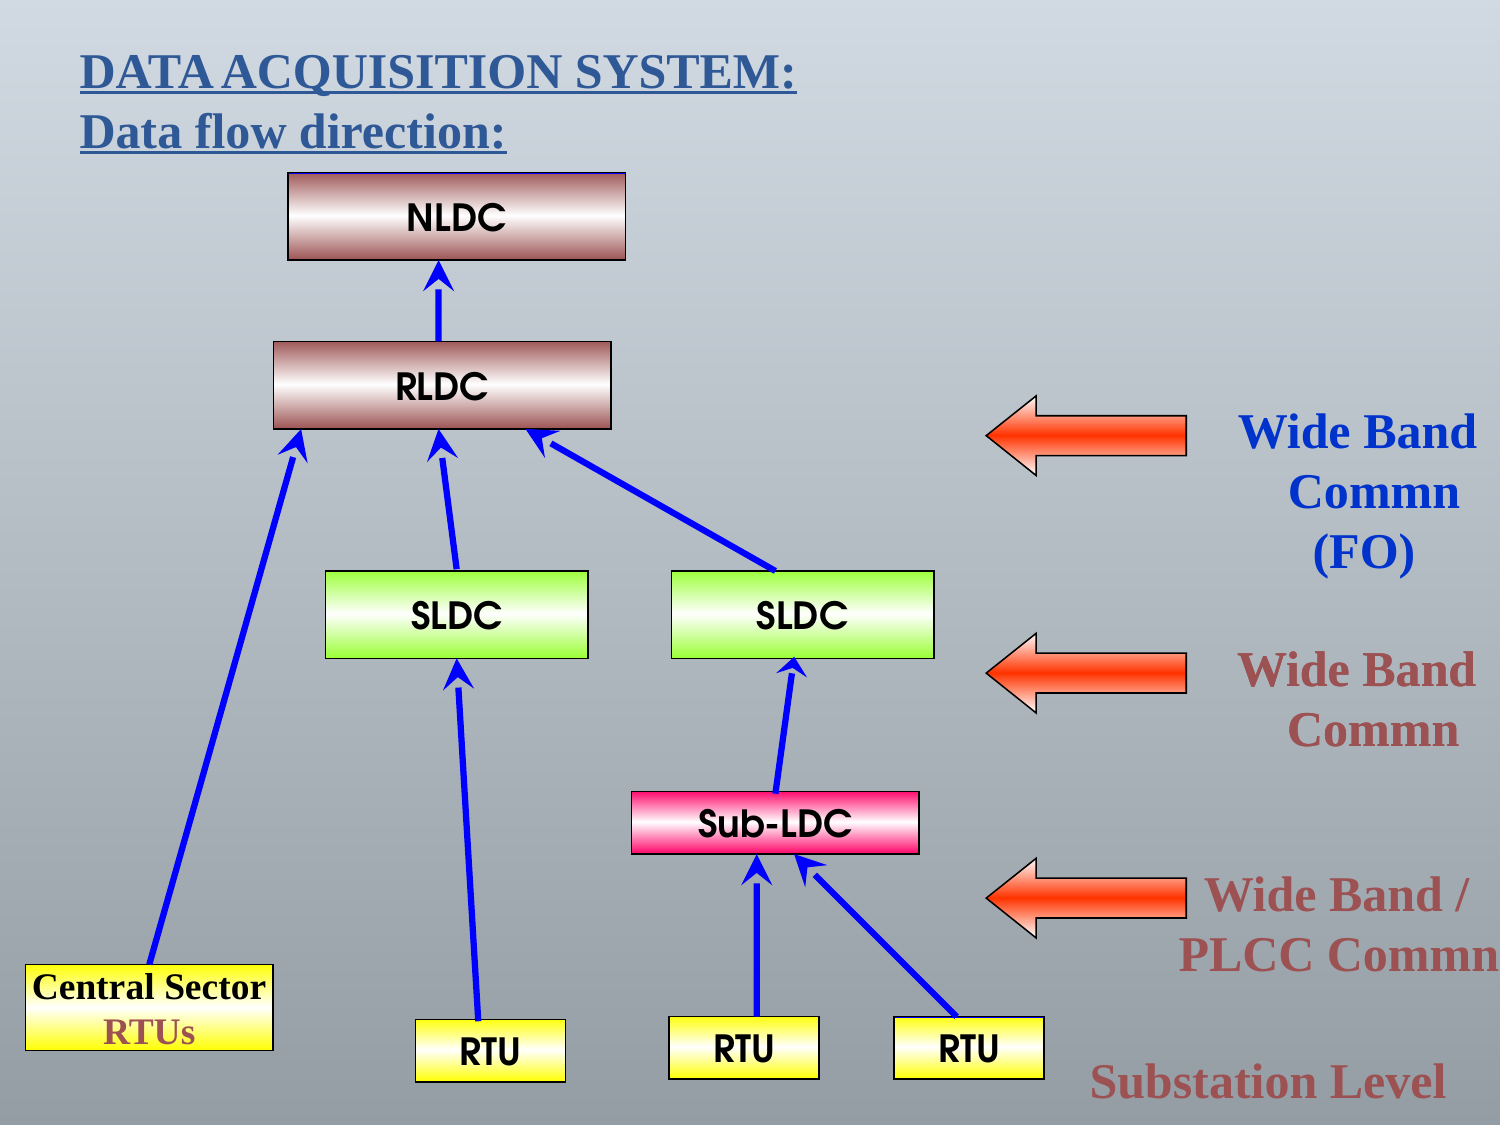

DATA ACQUISITION SYSTEM:
Data flow direction:
NLDC

RLDC
Wide Band
    Commn
(FO)

SLDC
SLDC
Wide Band
    Commn
Wide Band
    Commn

Sub-LDC

  Wide Band /
PLCC Commn

Central Sector
RTUs
RTU
RTU
RTU
  Substation Level